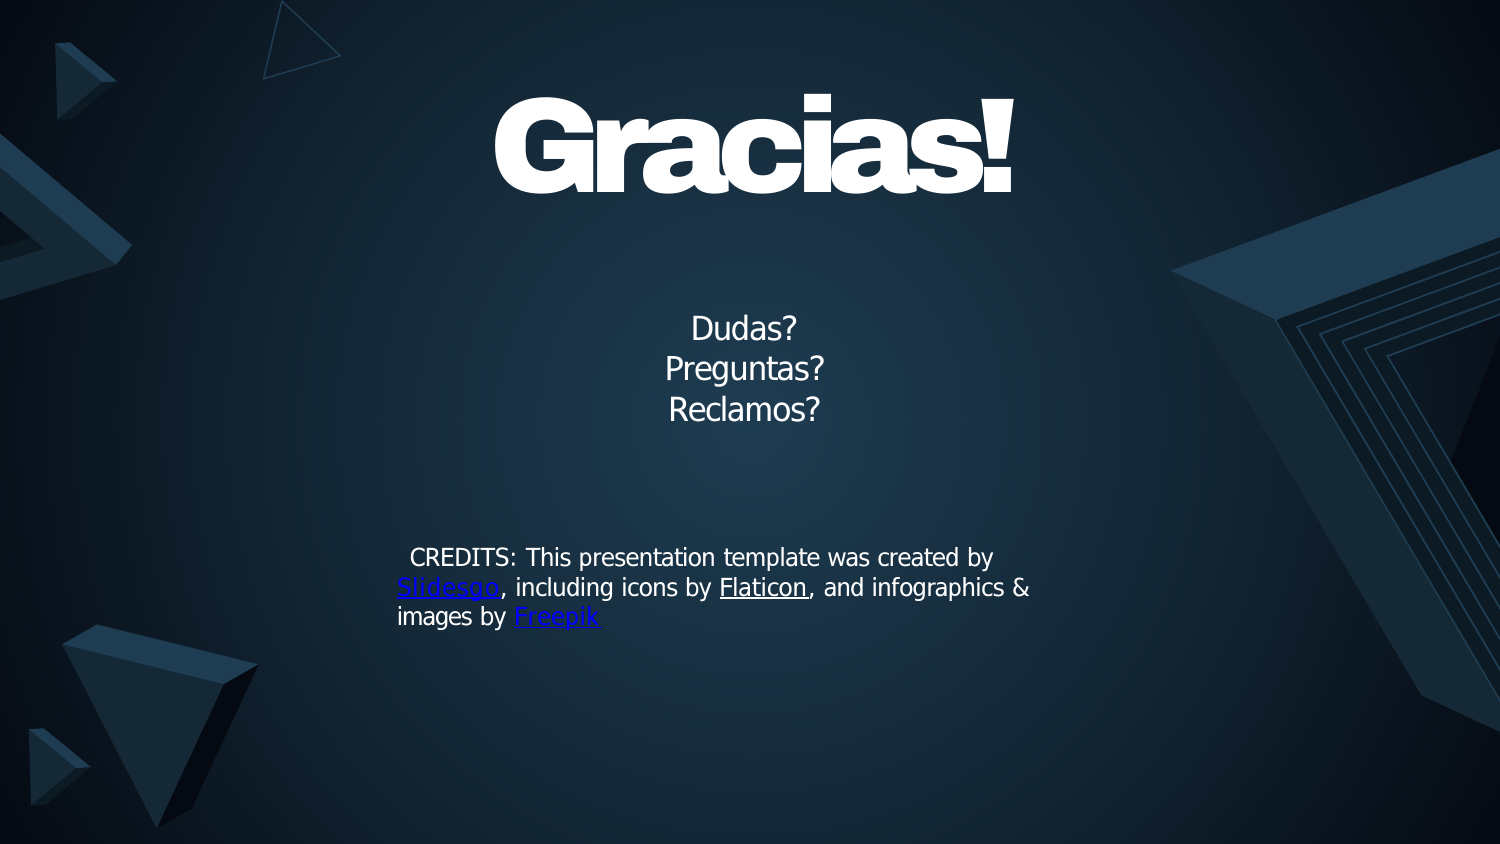

# Gracias!
Dudas?
Preguntas? Reclamos?
CREDITS: This presentation template was created by Slidesgo, including icons by Flaticon, and infographics & images by Freepik